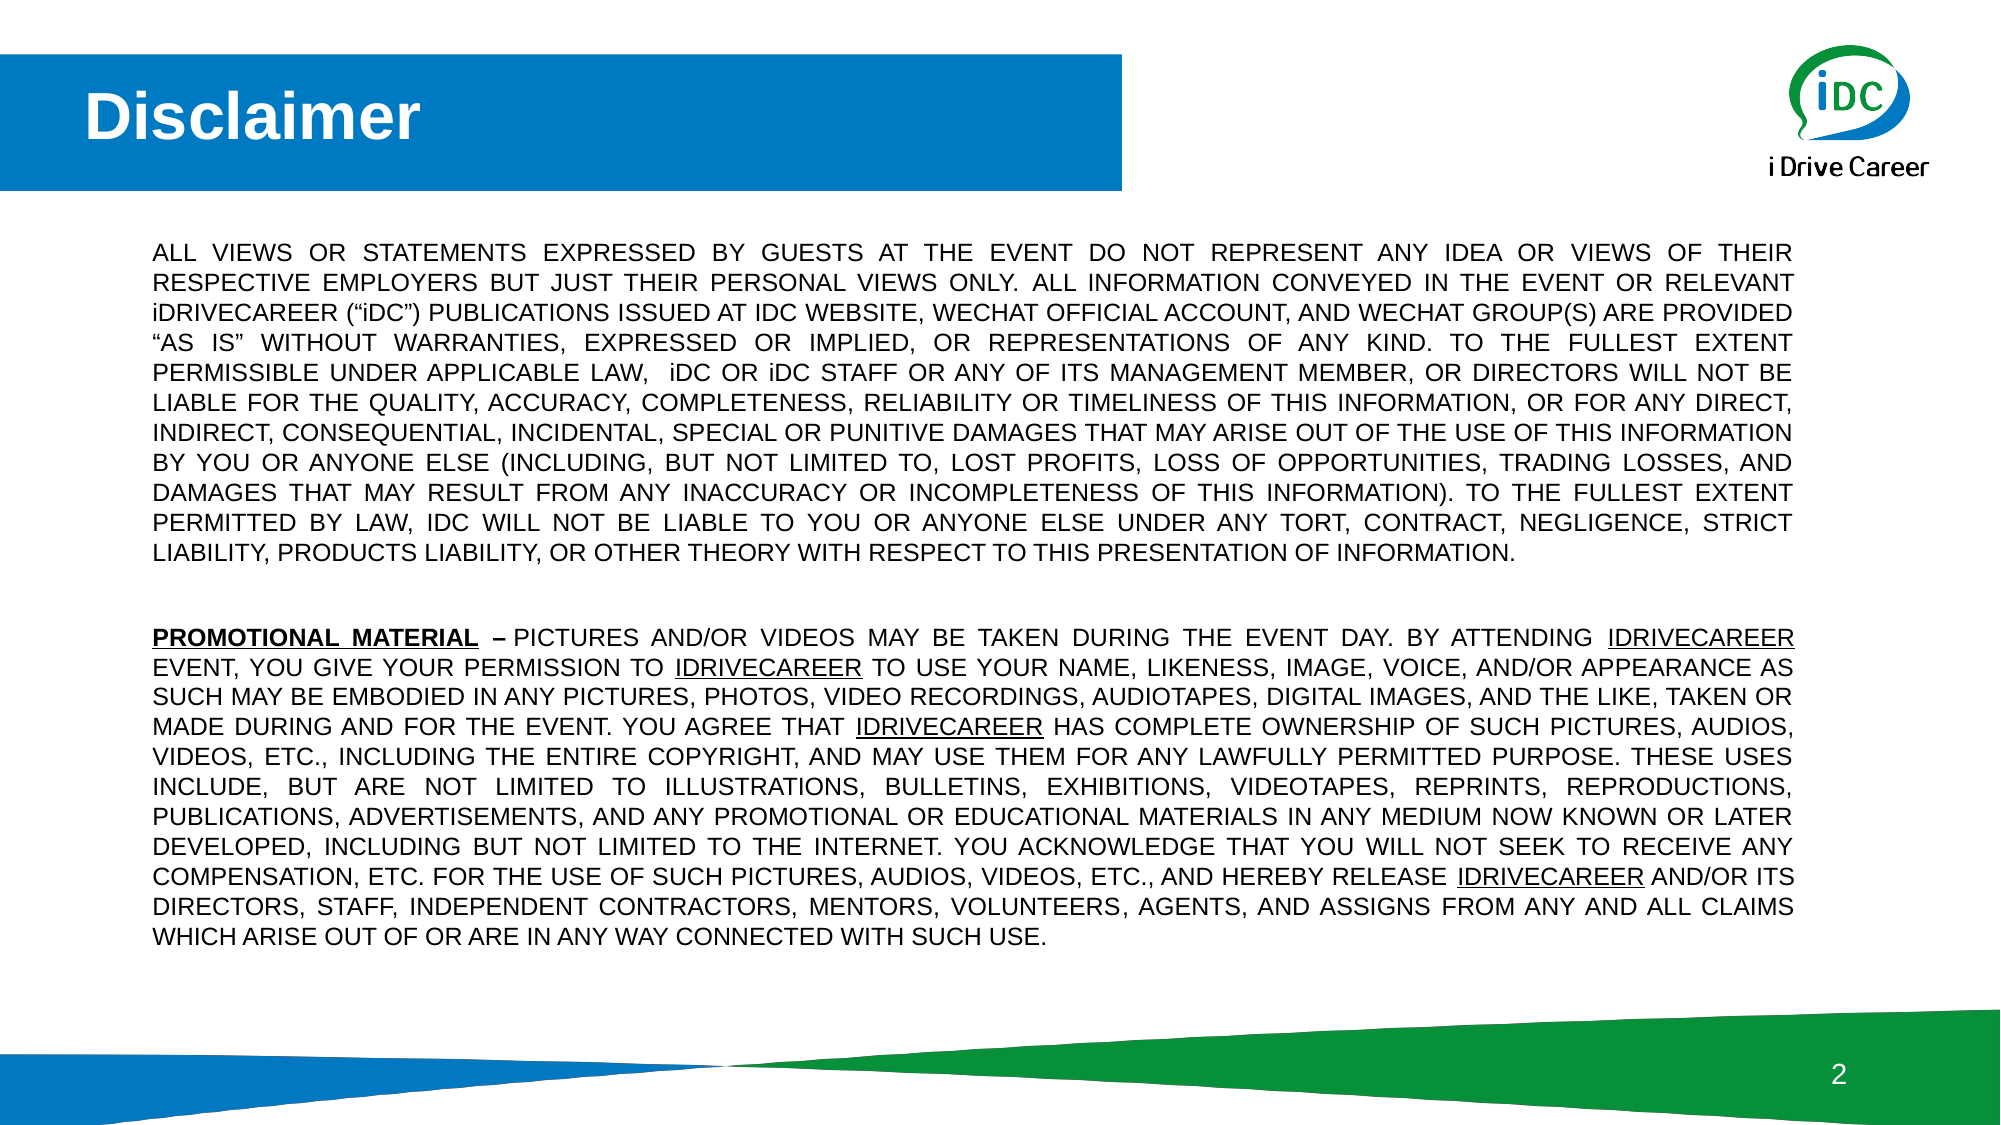

# Disclaimer
ALL VIEWS OR STATEMENTS EXPRESSED BY GUESTS AT THE EVENT DO NOT REPRESENT ANY IDEA OR VIEWS OF THEIR RESPECTIVE EMPLOYERS BUT JUST THEIR PERSONAL VIEWS ONLY. ALL INFORMATION CONVEYED IN THE EVENT OR RELEVANT iDRIVECAREER (“iDC”) PUBLICATIONS ISSUED AT IDC WEBSITE, WECHAT OFFICIAL ACCOUNT, AND WECHAT GROUP(S) ARE PROVIDED “AS IS” WITHOUT WARRANTIES, EXPRESSED OR IMPLIED, OR REPRESENTATIONS OF ANY KIND. TO THE FULLEST EXTENT PERMISSIBLE UNDER APPLICABLE LAW,  iDC OR iDC STAFF OR ANY OF ITS MANAGEMENT MEMBER, OR DIRECTORS WILL NOT BE LIABLE FOR THE QUALITY, ACCURACY, COMPLETENESS, RELIABILITY OR TIMELINESS OF THIS INFORMATION, OR FOR ANY DIRECT, INDIRECT, CONSEQUENTIAL, INCIDENTAL, SPECIAL OR PUNITIVE DAMAGES THAT MAY ARISE OUT OF THE USE OF THIS INFORMATION BY YOU OR ANYONE ELSE (INCLUDING, BUT NOT LIMITED TO, LOST PROFITS, LOSS OF OPPORTUNITIES, TRADING LOSSES, AND DAMAGES THAT MAY RESULT FROM ANY INACCURACY OR INCOMPLETENESS OF THIS INFORMATION). TO THE FULLEST EXTENT PERMITTED BY LAW, IDC WILL NOT BE LIABLE TO YOU OR ANYONE ELSE UNDER ANY TORT, CONTRACT, NEGLIGENCE, STRICT LIABILITY, PRODUCTS LIABILITY, OR OTHER THEORY WITH RESPECT TO THIS PRESENTATION OF INFORMATION.

PROMOTIONAL MATERIAL – PICTURES AND/OR VIDEOS MAY BE TAKEN DURING THE EVENT DAY. BY ATTENDING IDRIVECAREER EVENT, YOU GIVE YOUR PERMISSION TO IDRIVECAREER TO USE YOUR NAME, LIKENESS, IMAGE, VOICE, AND/OR APPEARANCE AS SUCH MAY BE EMBODIED IN ANY PICTURES, PHOTOS, VIDEO RECORDINGS, AUDIOTAPES, DIGITAL IMAGES, AND THE LIKE, TAKEN OR MADE DURING AND FOR THE EVENT. YOU AGREE THAT IDRIVECAREER HAS COMPLETE OWNERSHIP OF SUCH PICTURES, AUDIOS, VIDEOS, ETC., INCLUDING THE ENTIRE COPYRIGHT, AND MAY USE THEM FOR ANY LAWFULLY PERMITTED PURPOSE. THESE USES INCLUDE, BUT ARE NOT LIMITED TO ILLUSTRATIONS, BULLETINS, EXHIBITIONS, VIDEOTAPES, REPRINTS, REPRODUCTIONS, PUBLICATIONS, ADVERTISEMENTS, AND ANY PROMOTIONAL OR EDUCATIONAL MATERIALS IN ANY MEDIUM NOW KNOWN OR LATER DEVELOPED, INCLUDING BUT NOT LIMITED TO THE INTERNET. YOU ACKNOWLEDGE THAT YOU WILL NOT SEEK TO RECEIVE ANY COMPENSATION, ETC. FOR THE USE OF SUCH PICTURES, AUDIOS, VIDEOS, ETC., AND HEREBY RELEASE IDRIVECAREER AND/OR ITS DIRECTORS, STAFF, INDEPENDENT CONTRACTORS, MENTORS, VOLUNTEERS, AGENTS, AND ASSIGNS FROM ANY AND ALL CLAIMS WHICH ARISE OUT OF OR ARE IN ANY WAY CONNECTED WITH SUCH USE.
2